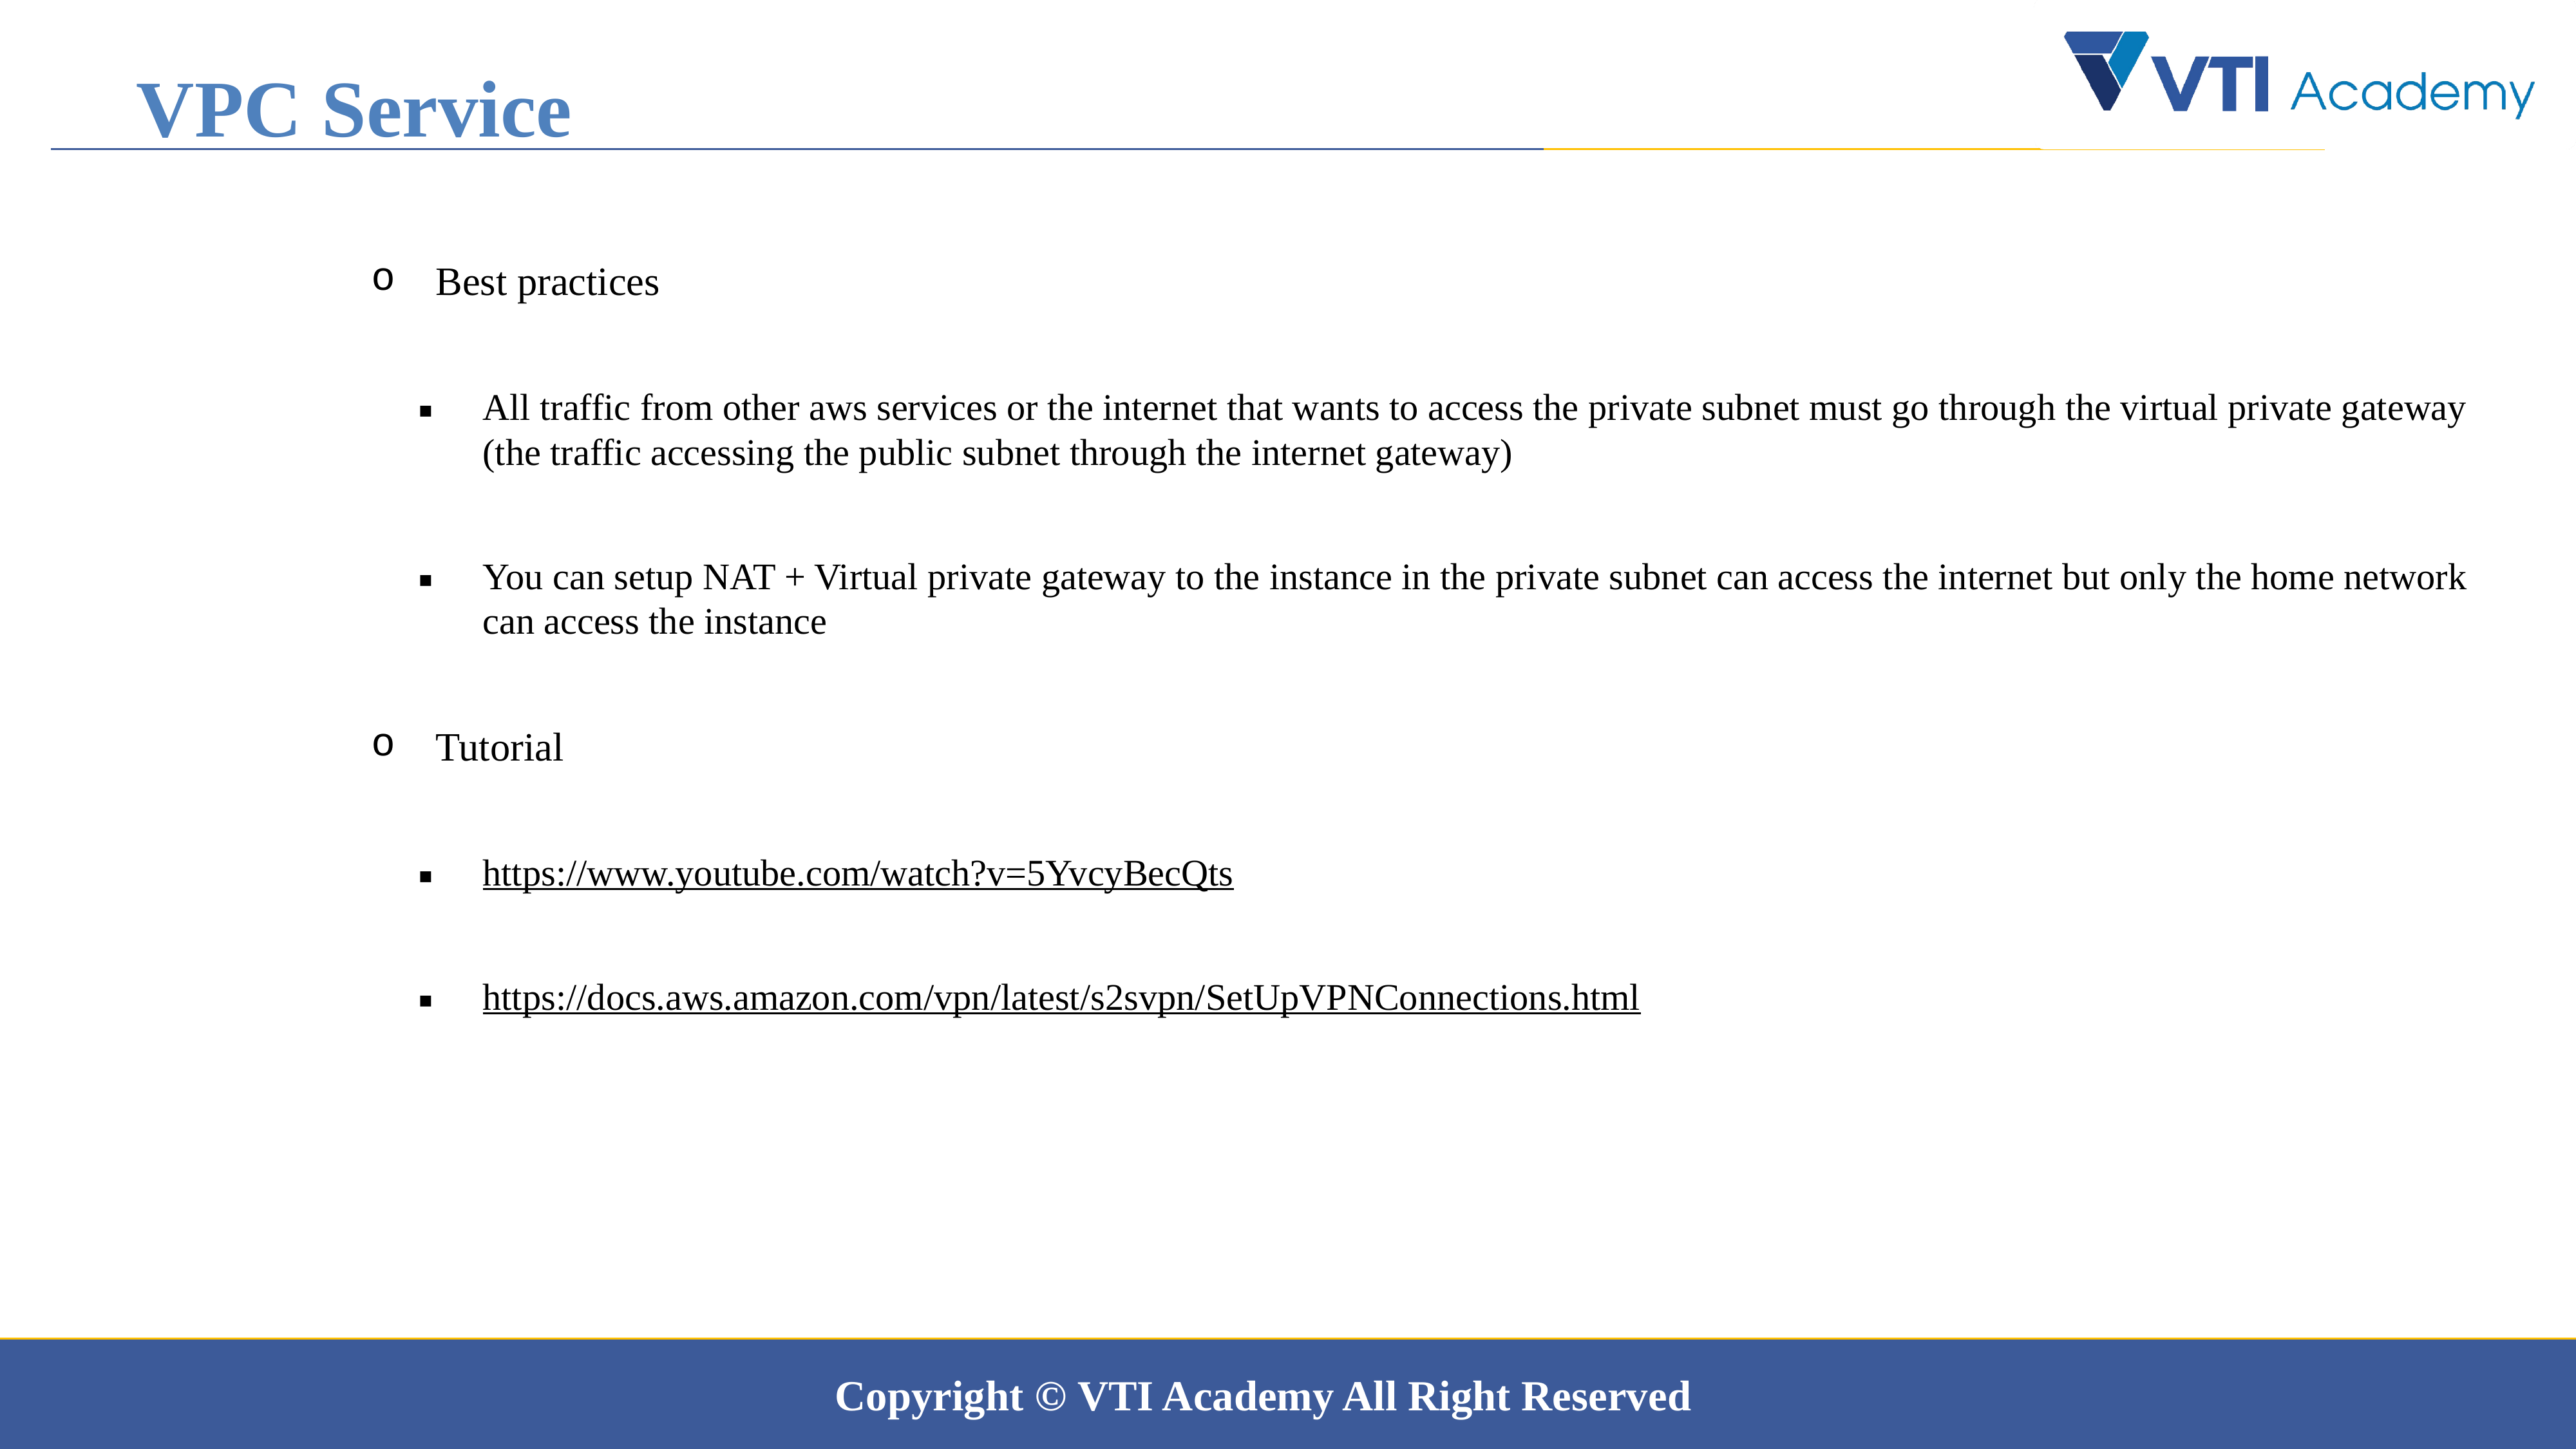

VPC Service
Best practices
All traffic from other aws services or the internet that wants to access the private subnet must go through the virtual private gateway (the traffic accessing the public subnet through the internet gateway)
You can setup NAT + Virtual private gateway to the instance in the private subnet can access the internet but only the home network can access the instance
Tutorial
https://www.youtube.com/watch?v=5YvcyBecQts
https://docs.aws.amazon.com/vpn/latest/s2svpn/SetUpVPNConnections.html